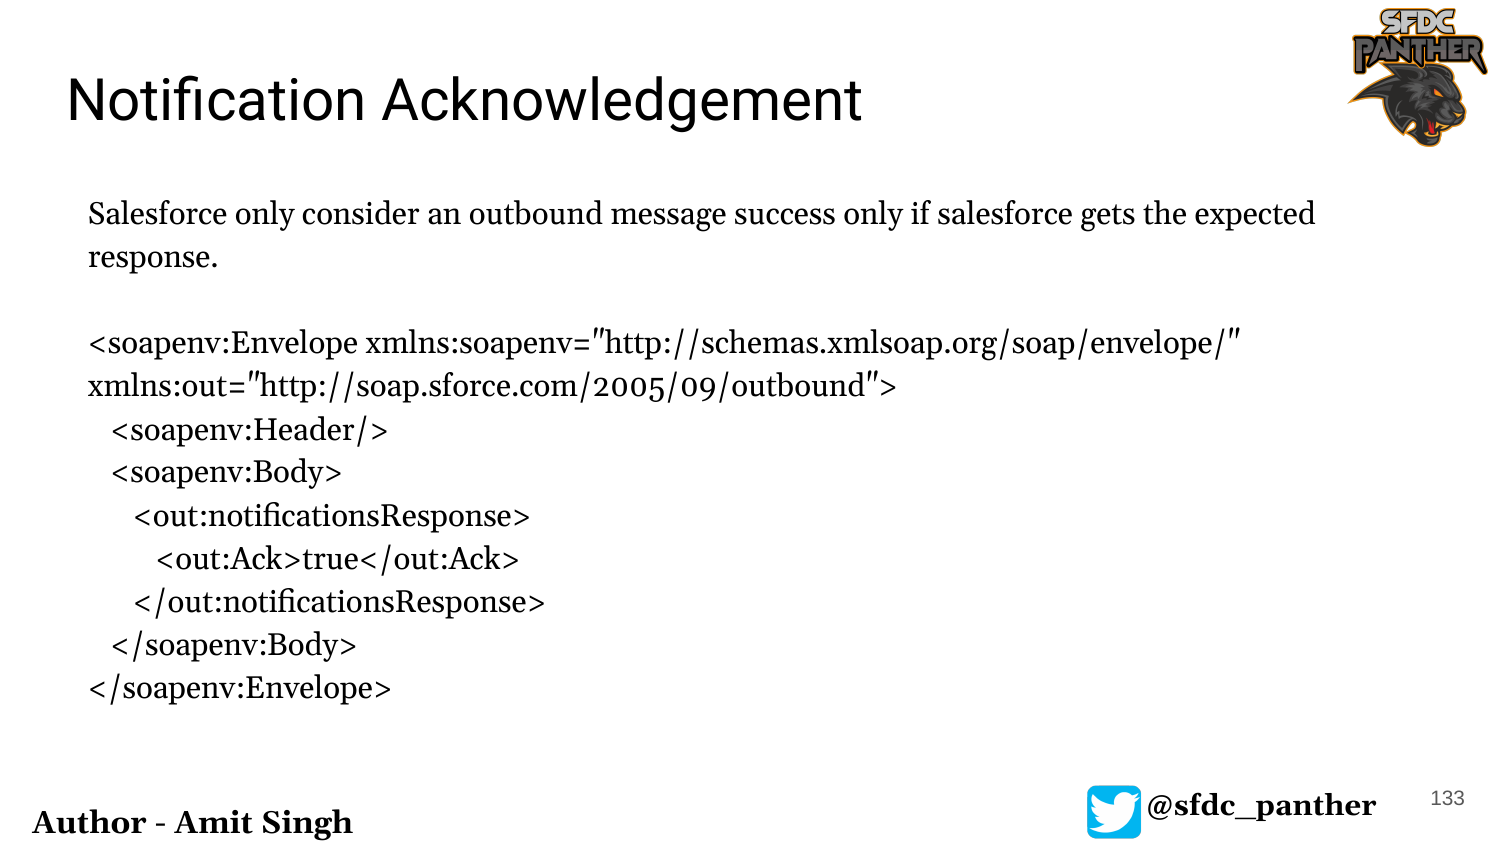

# Notification Acknowledgement
Salesforce only consider an outbound message success only if salesforce gets the expected response.

<soapenv:Envelope xmlns:soapenv="http://schemas.xmlsoap.org/soap/envelope/" xmlns:out="http://soap.sforce.com/2005/09/outbound">
   <soapenv:Header/>
   <soapenv:Body>
      <out:notificationsResponse>
         <out:Ack>true</out:Ack>
      </out:notificationsResponse>
   </soapenv:Body>
</soapenv:Envelope>
133